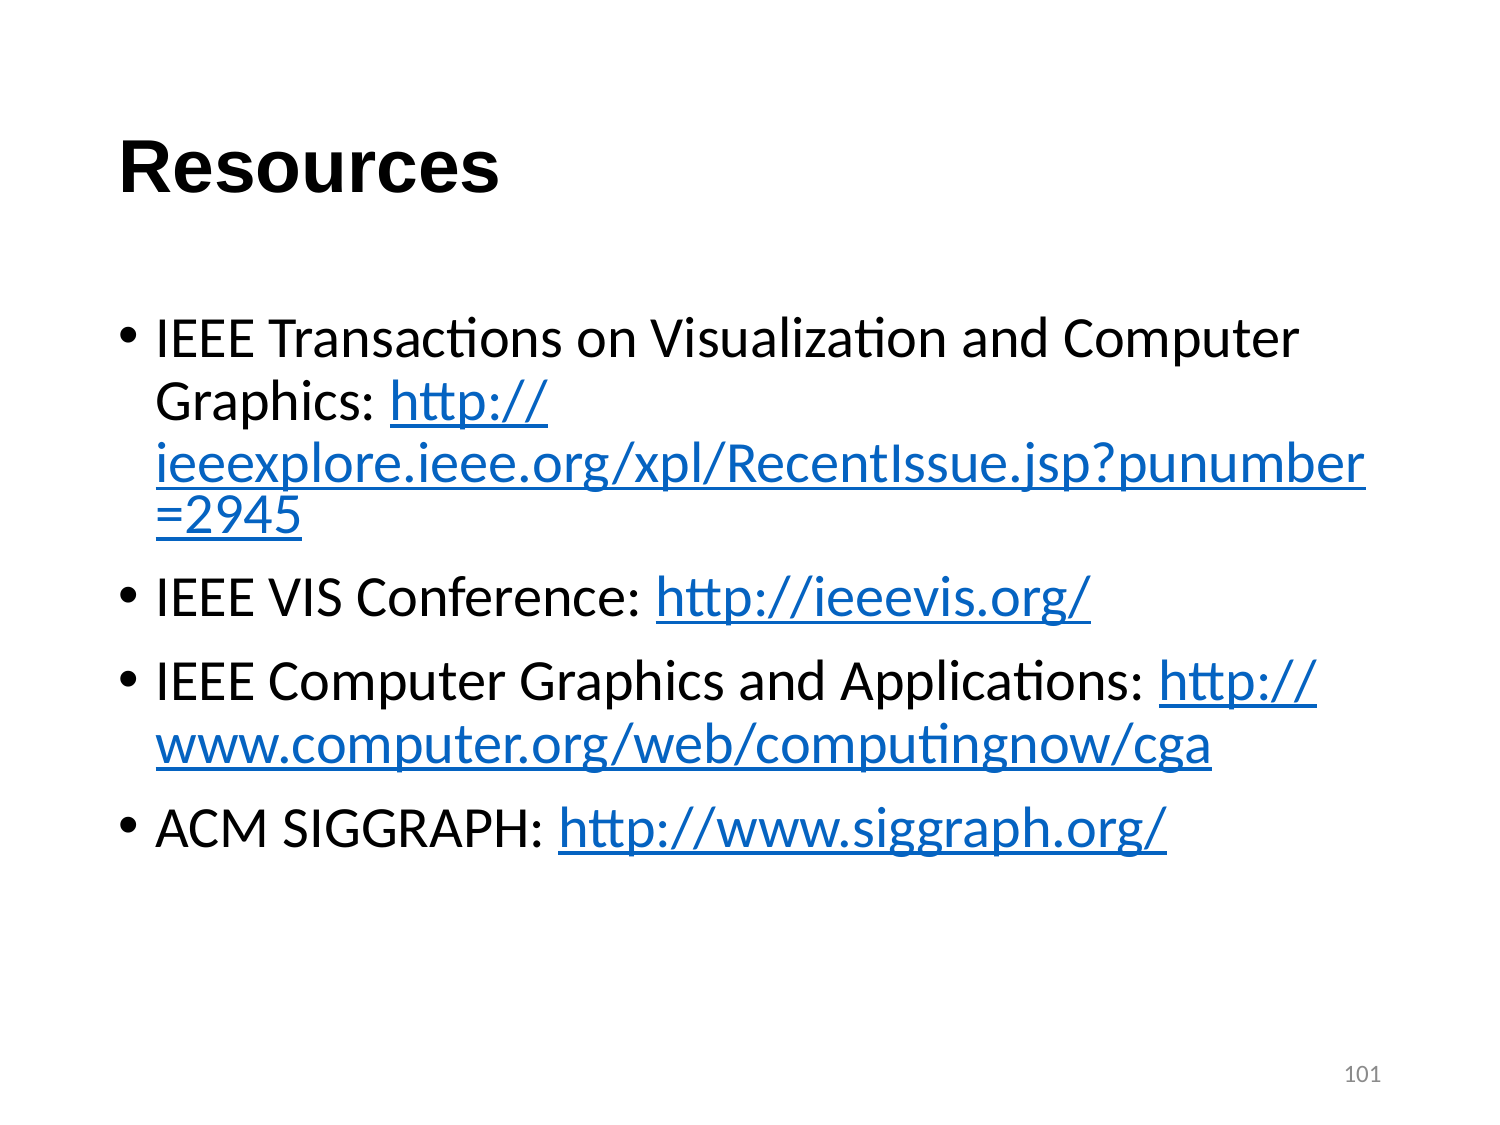

# Resources
IEEE Transactions on Visualization and Computer Graphics: http://ieeexplore.ieee.org/xpl/RecentIssue.jsp?punumber=2945
IEEE VIS Conference: http://ieeevis.org/
IEEE Computer Graphics and Applications: http://www.computer.org/web/computingnow/cga
ACM SIGGRAPH: http://www.siggraph.org/

101